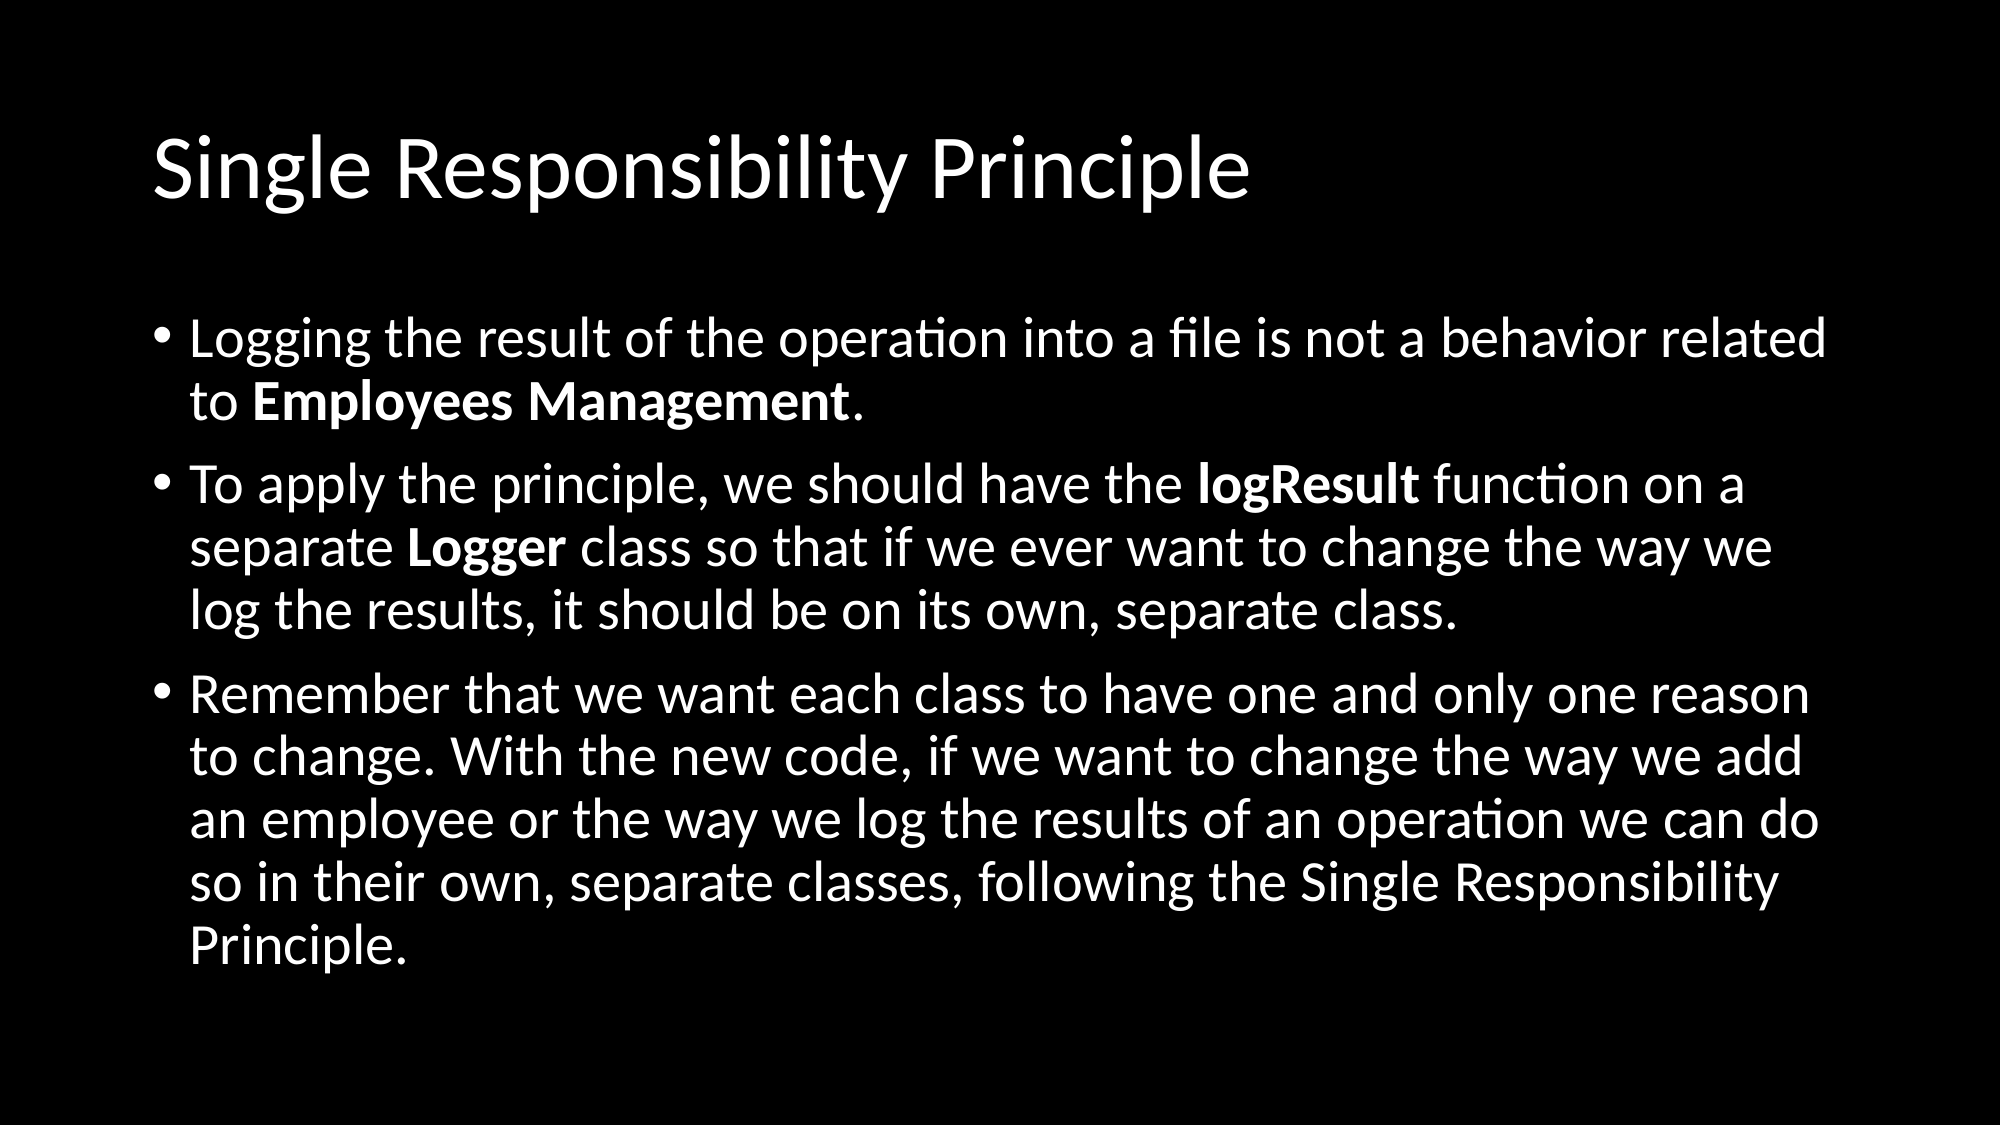

# Single Responsibility Principle
Logging the result of the operation into a file is not a behavior related to Employees Management.
To apply the principle, we should have the logResult function on a separate Logger class so that if we ever want to change the way we log the results, it should be on its own, separate class.
Remember that we want each class to have one and only one reason to change. With the new code, if we want to change the way we add an employee or the way we log the results of an operation we can do so in their own, separate classes, following the Single Responsibility Principle.